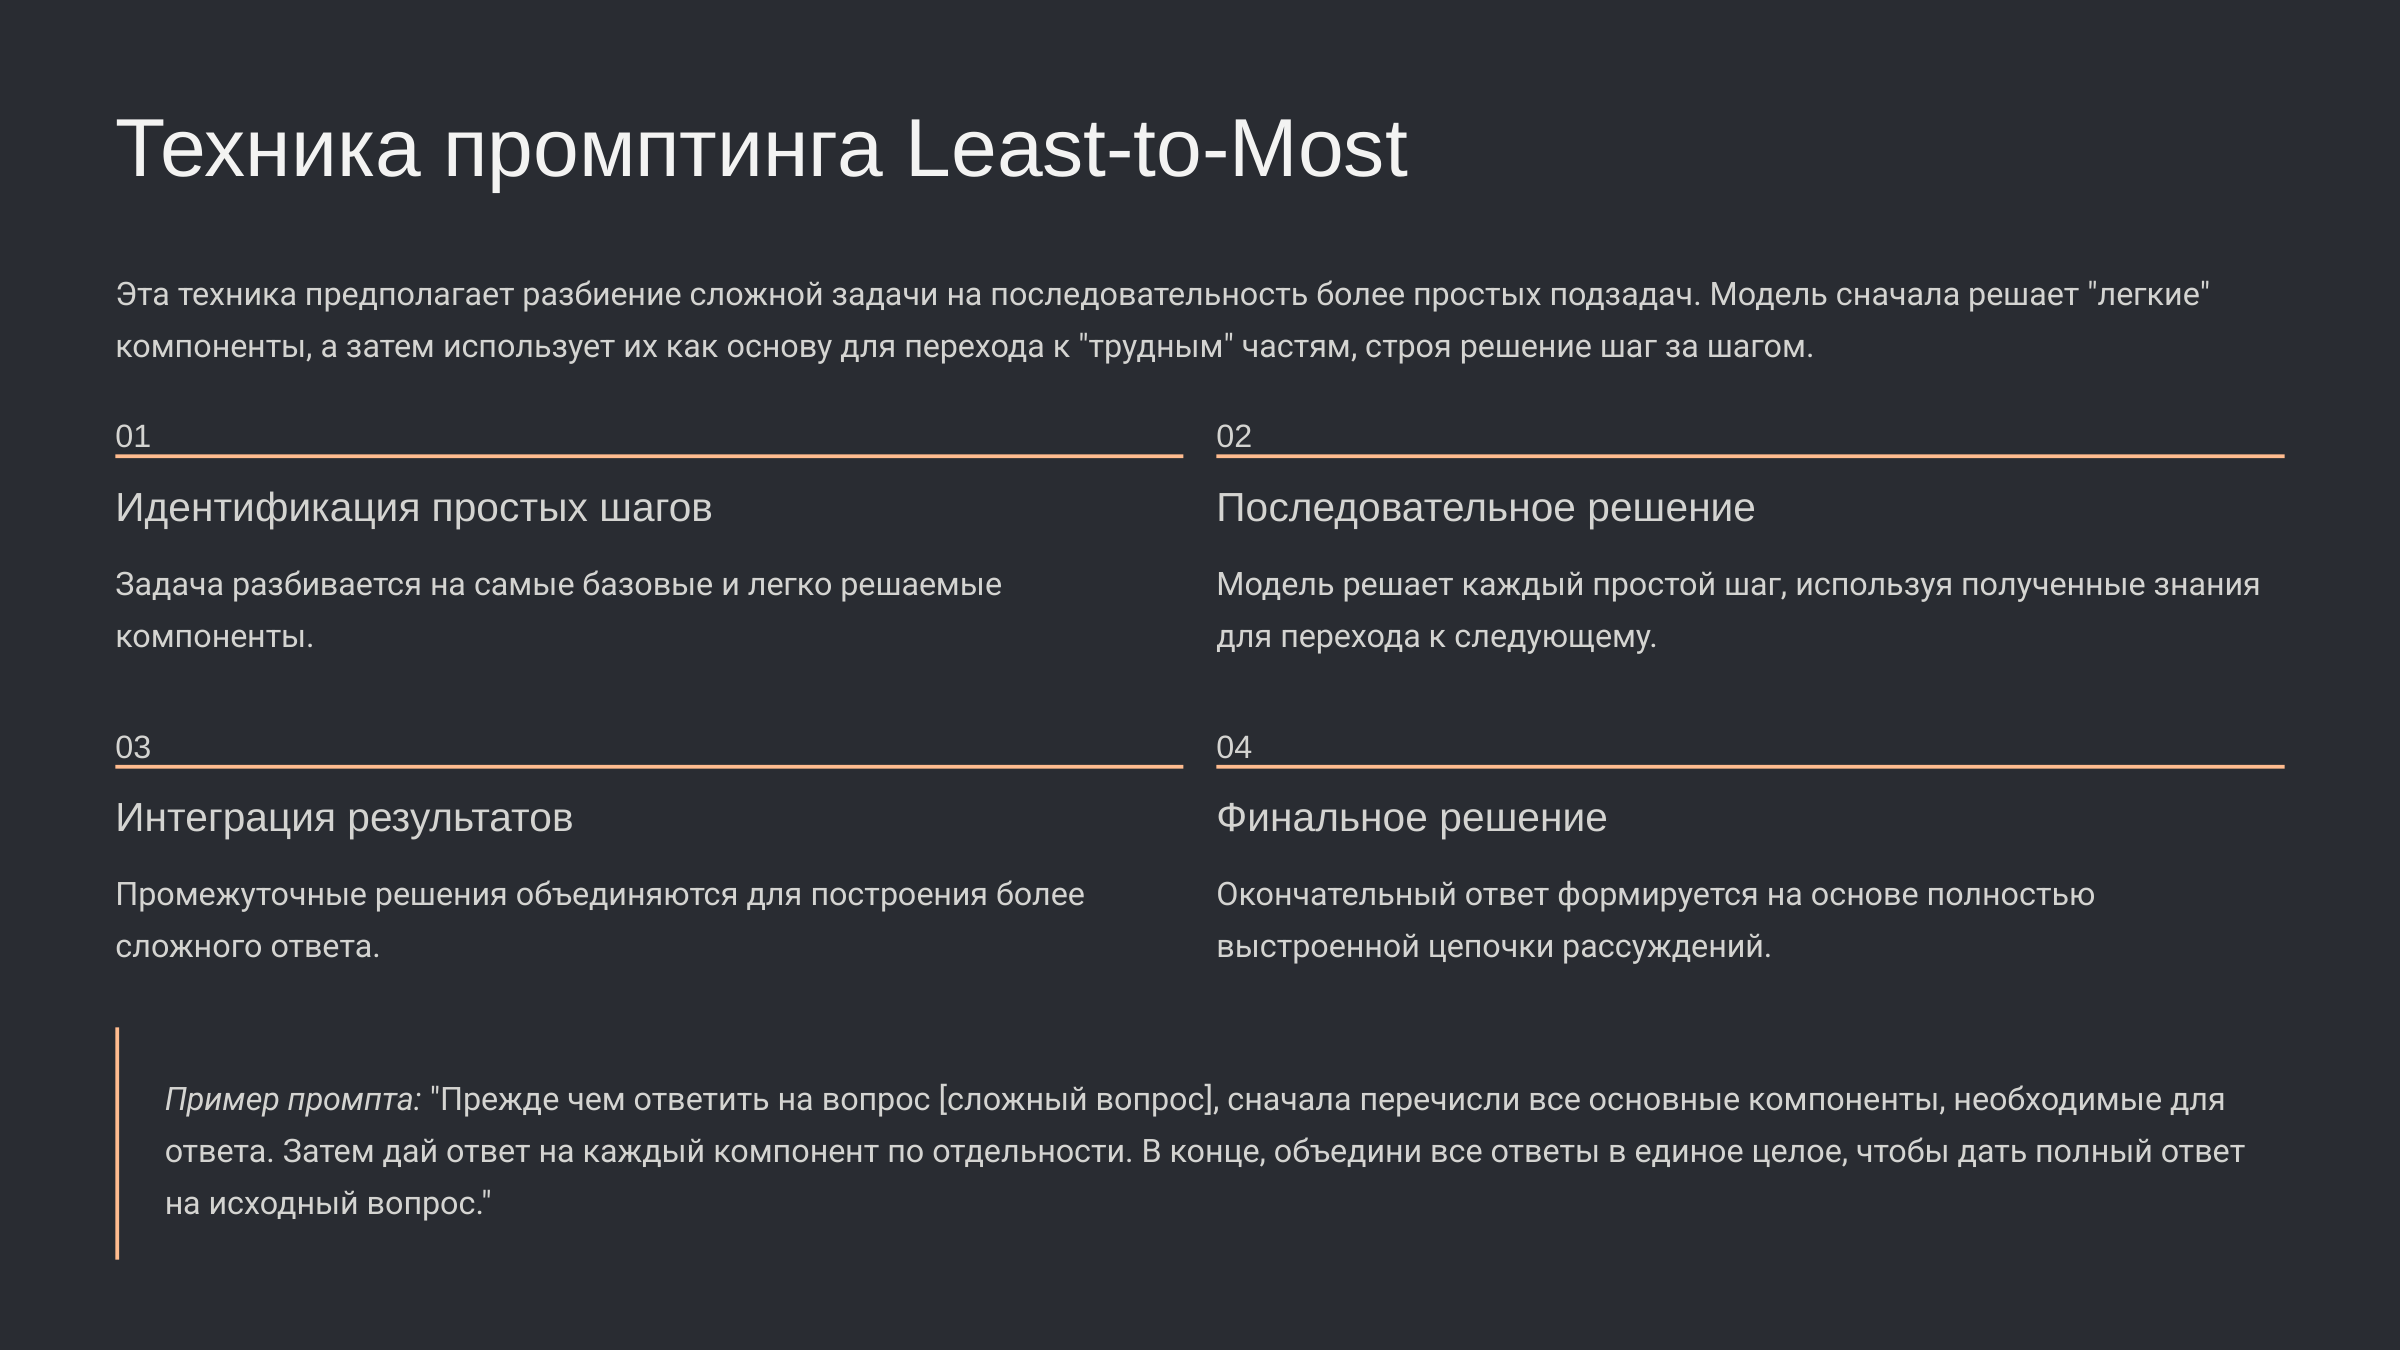

Техника промптинга Least-to-Most
Эта техника предполагает разбиение сложной задачи на последовательность более простых подзадач. Модель сначала решает "легкие" компоненты, а затем использует их как основу для перехода к "трудным" частям, строя решение шаг за шагом.
01
02

Идентификация простых шагов
Последовательное решение
Задача разбивается на самые базовые и легко решаемые компоненты.
Модель решает каждый простой шаг, используя полученные знания для перехода к следующему.
03
04

Интеграция результатов
Финальное решение
Промежуточные решения объединяются для построения более сложного ответа.
Окончательный ответ формируется на основе полностью выстроенной цепочки рассуждений.

Пример промпта: "Прежде чем ответить на вопрос [сложный вопрос], сначала перечисли все основные компоненты, необходимые для ответа. Затем дай ответ на каждый компонент по отдельности. В конце, объедини все ответы в единое целое, чтобы дать полный ответ на исходный вопрос."